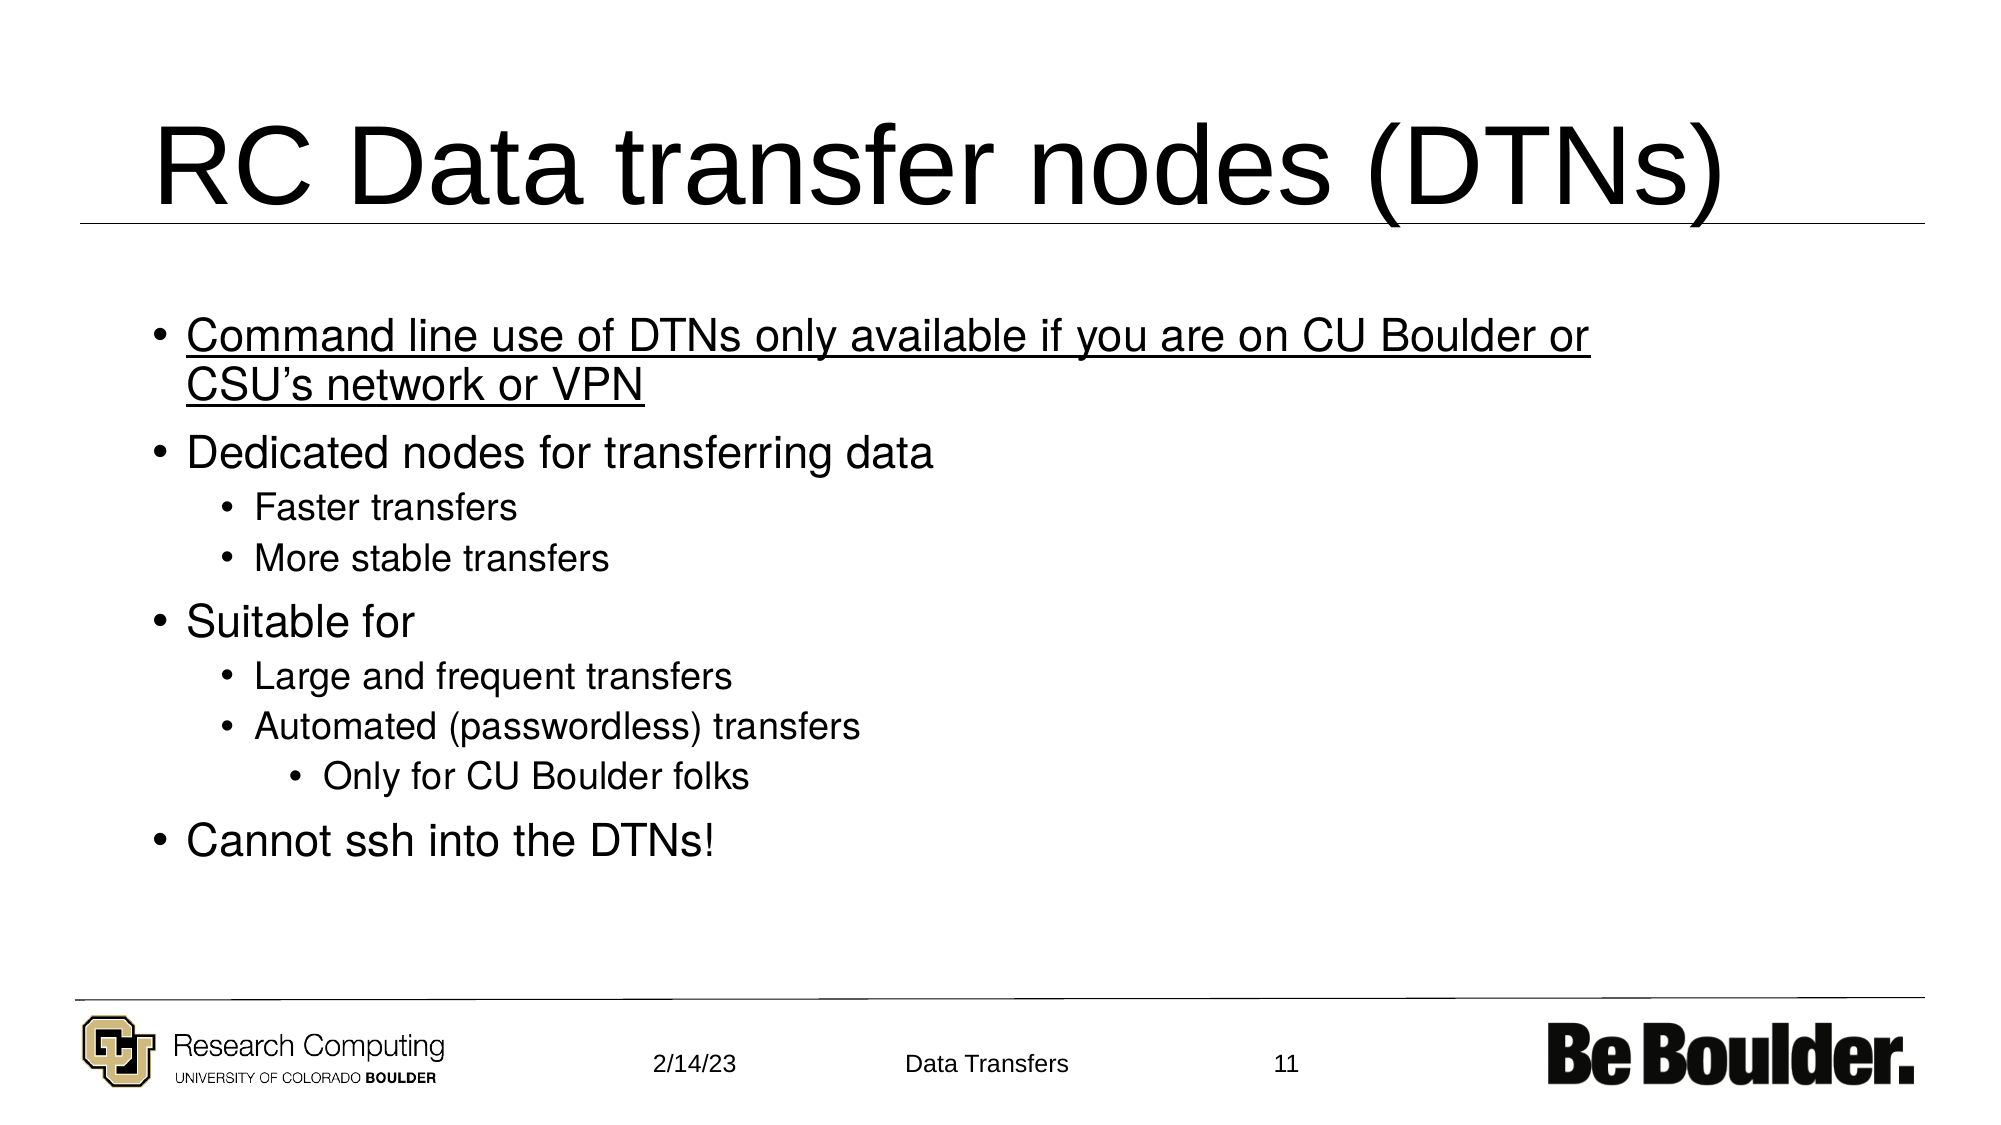

# RC Data transfer nodes (DTNs)
Command line use of DTNs only available if you are on CU Boulder or CSU’s network or VPN
Dedicated nodes for transferring data
Faster transfers
More stable transfers
Suitable for
Large and frequent transfers
Automated (passwordless) transfers
Only for CU Boulder folks
Cannot ssh into the DTNs!
2/14/23
11
Data Transfers